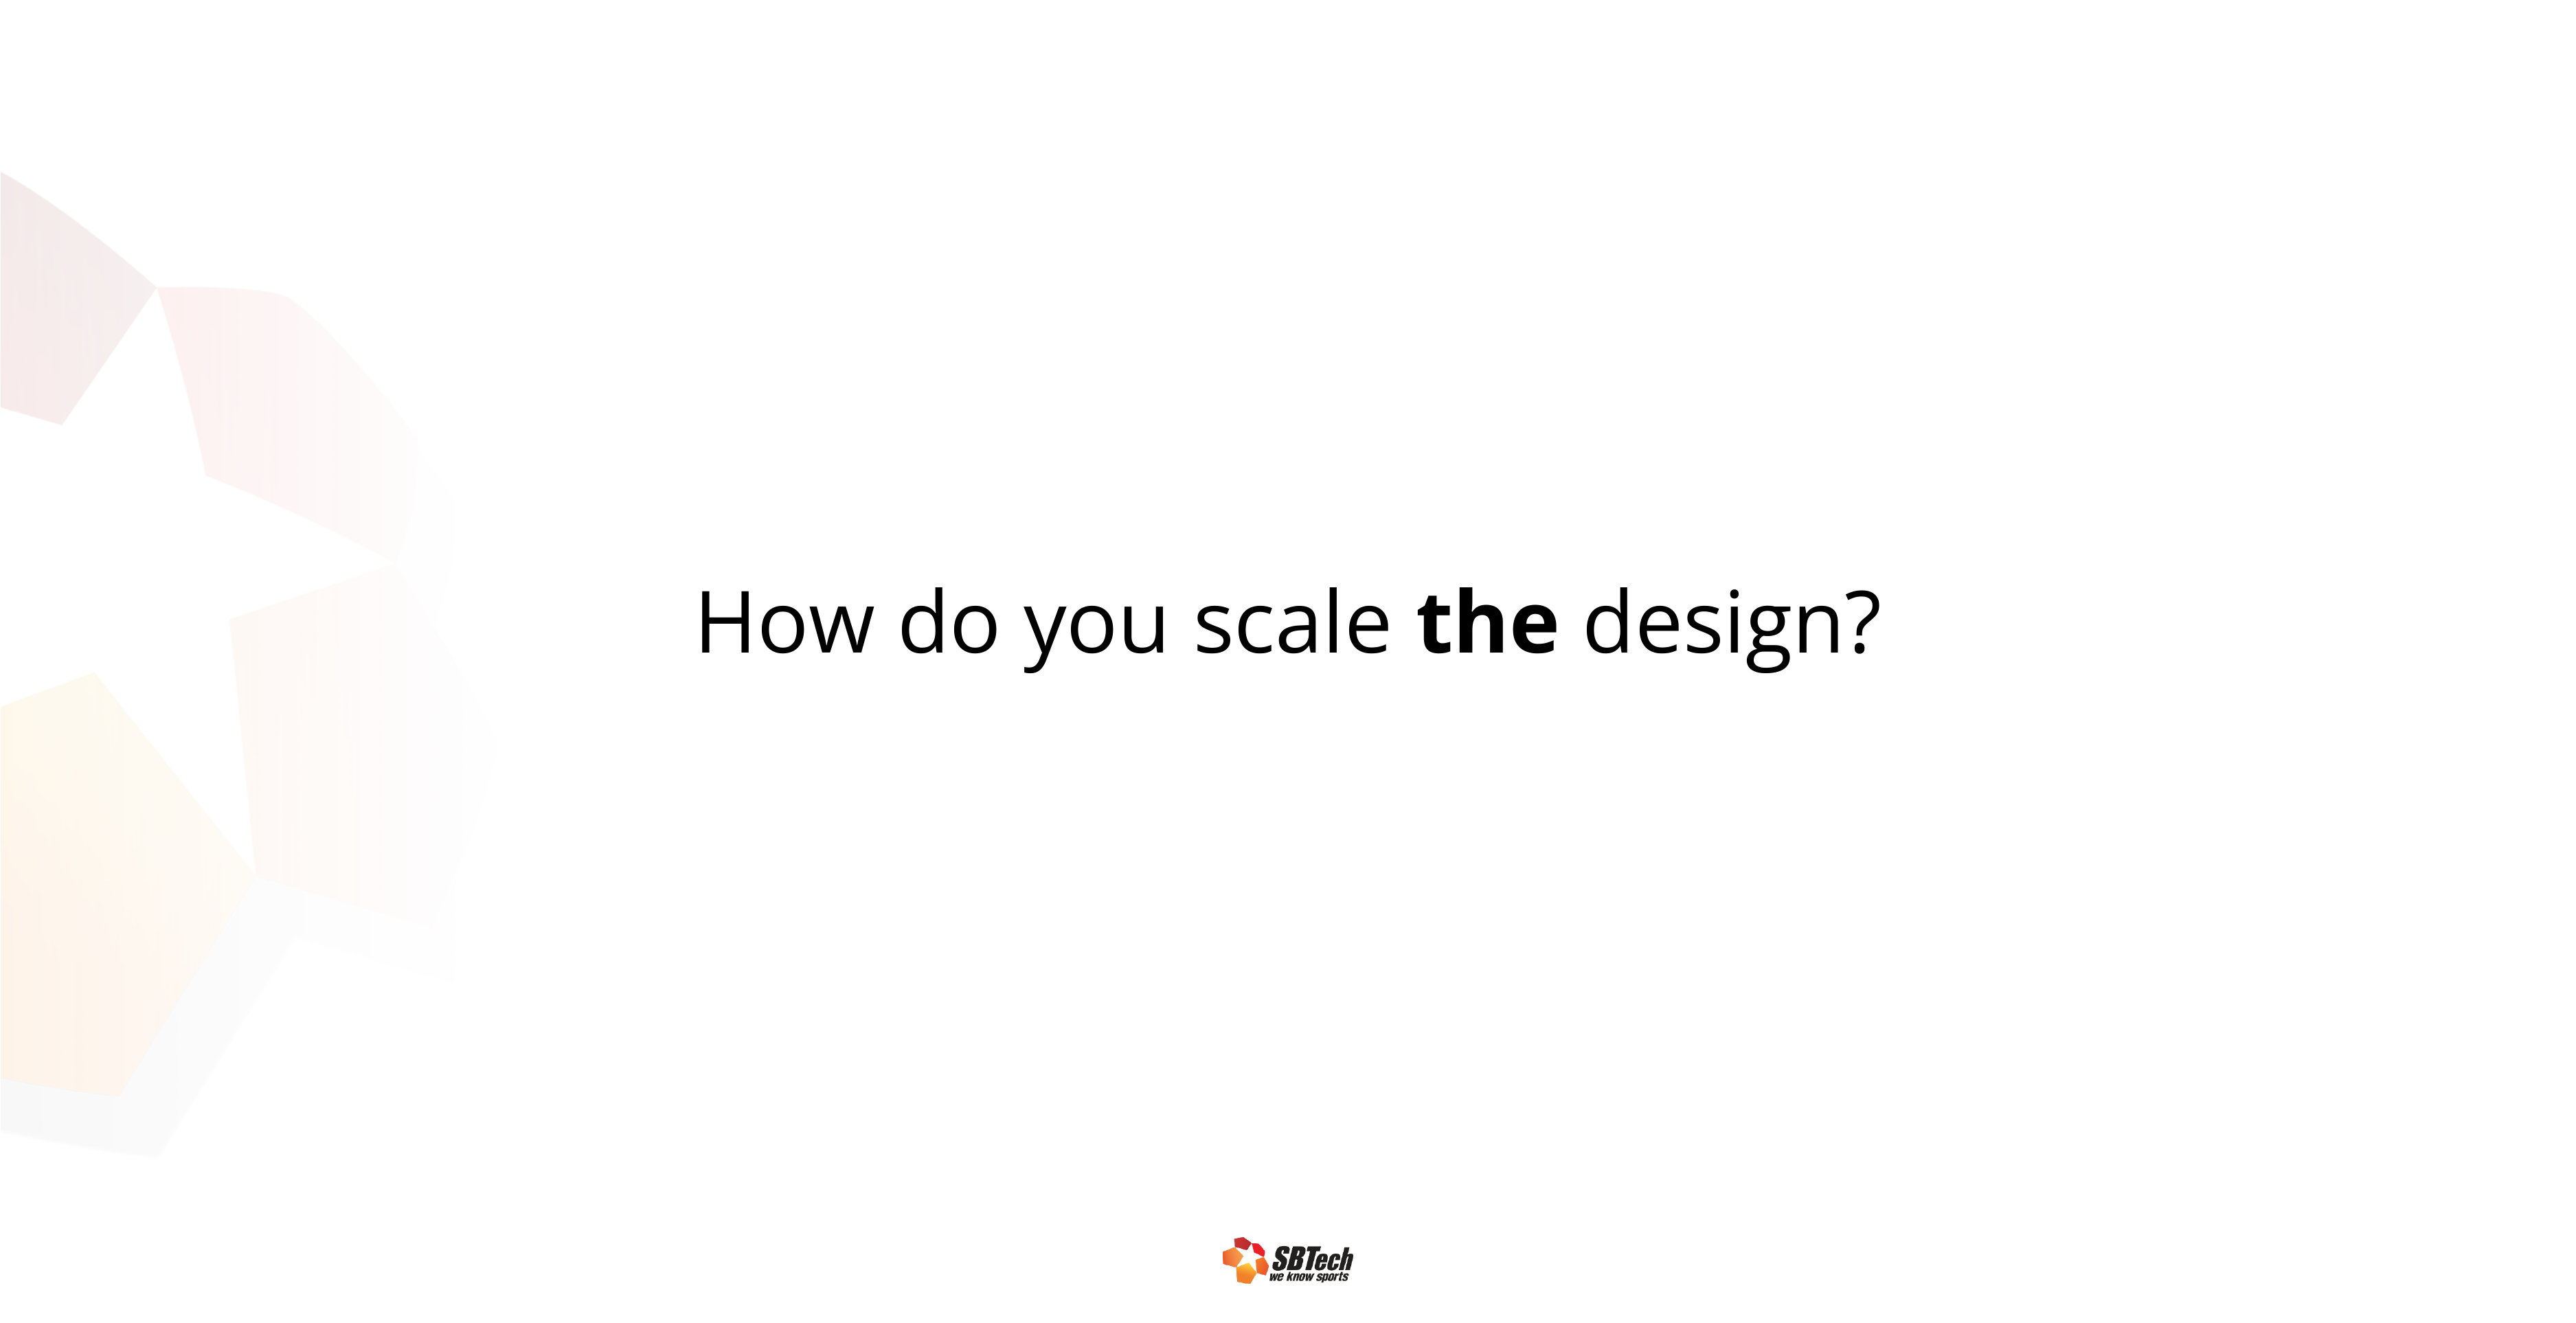

# How do you scale the design?